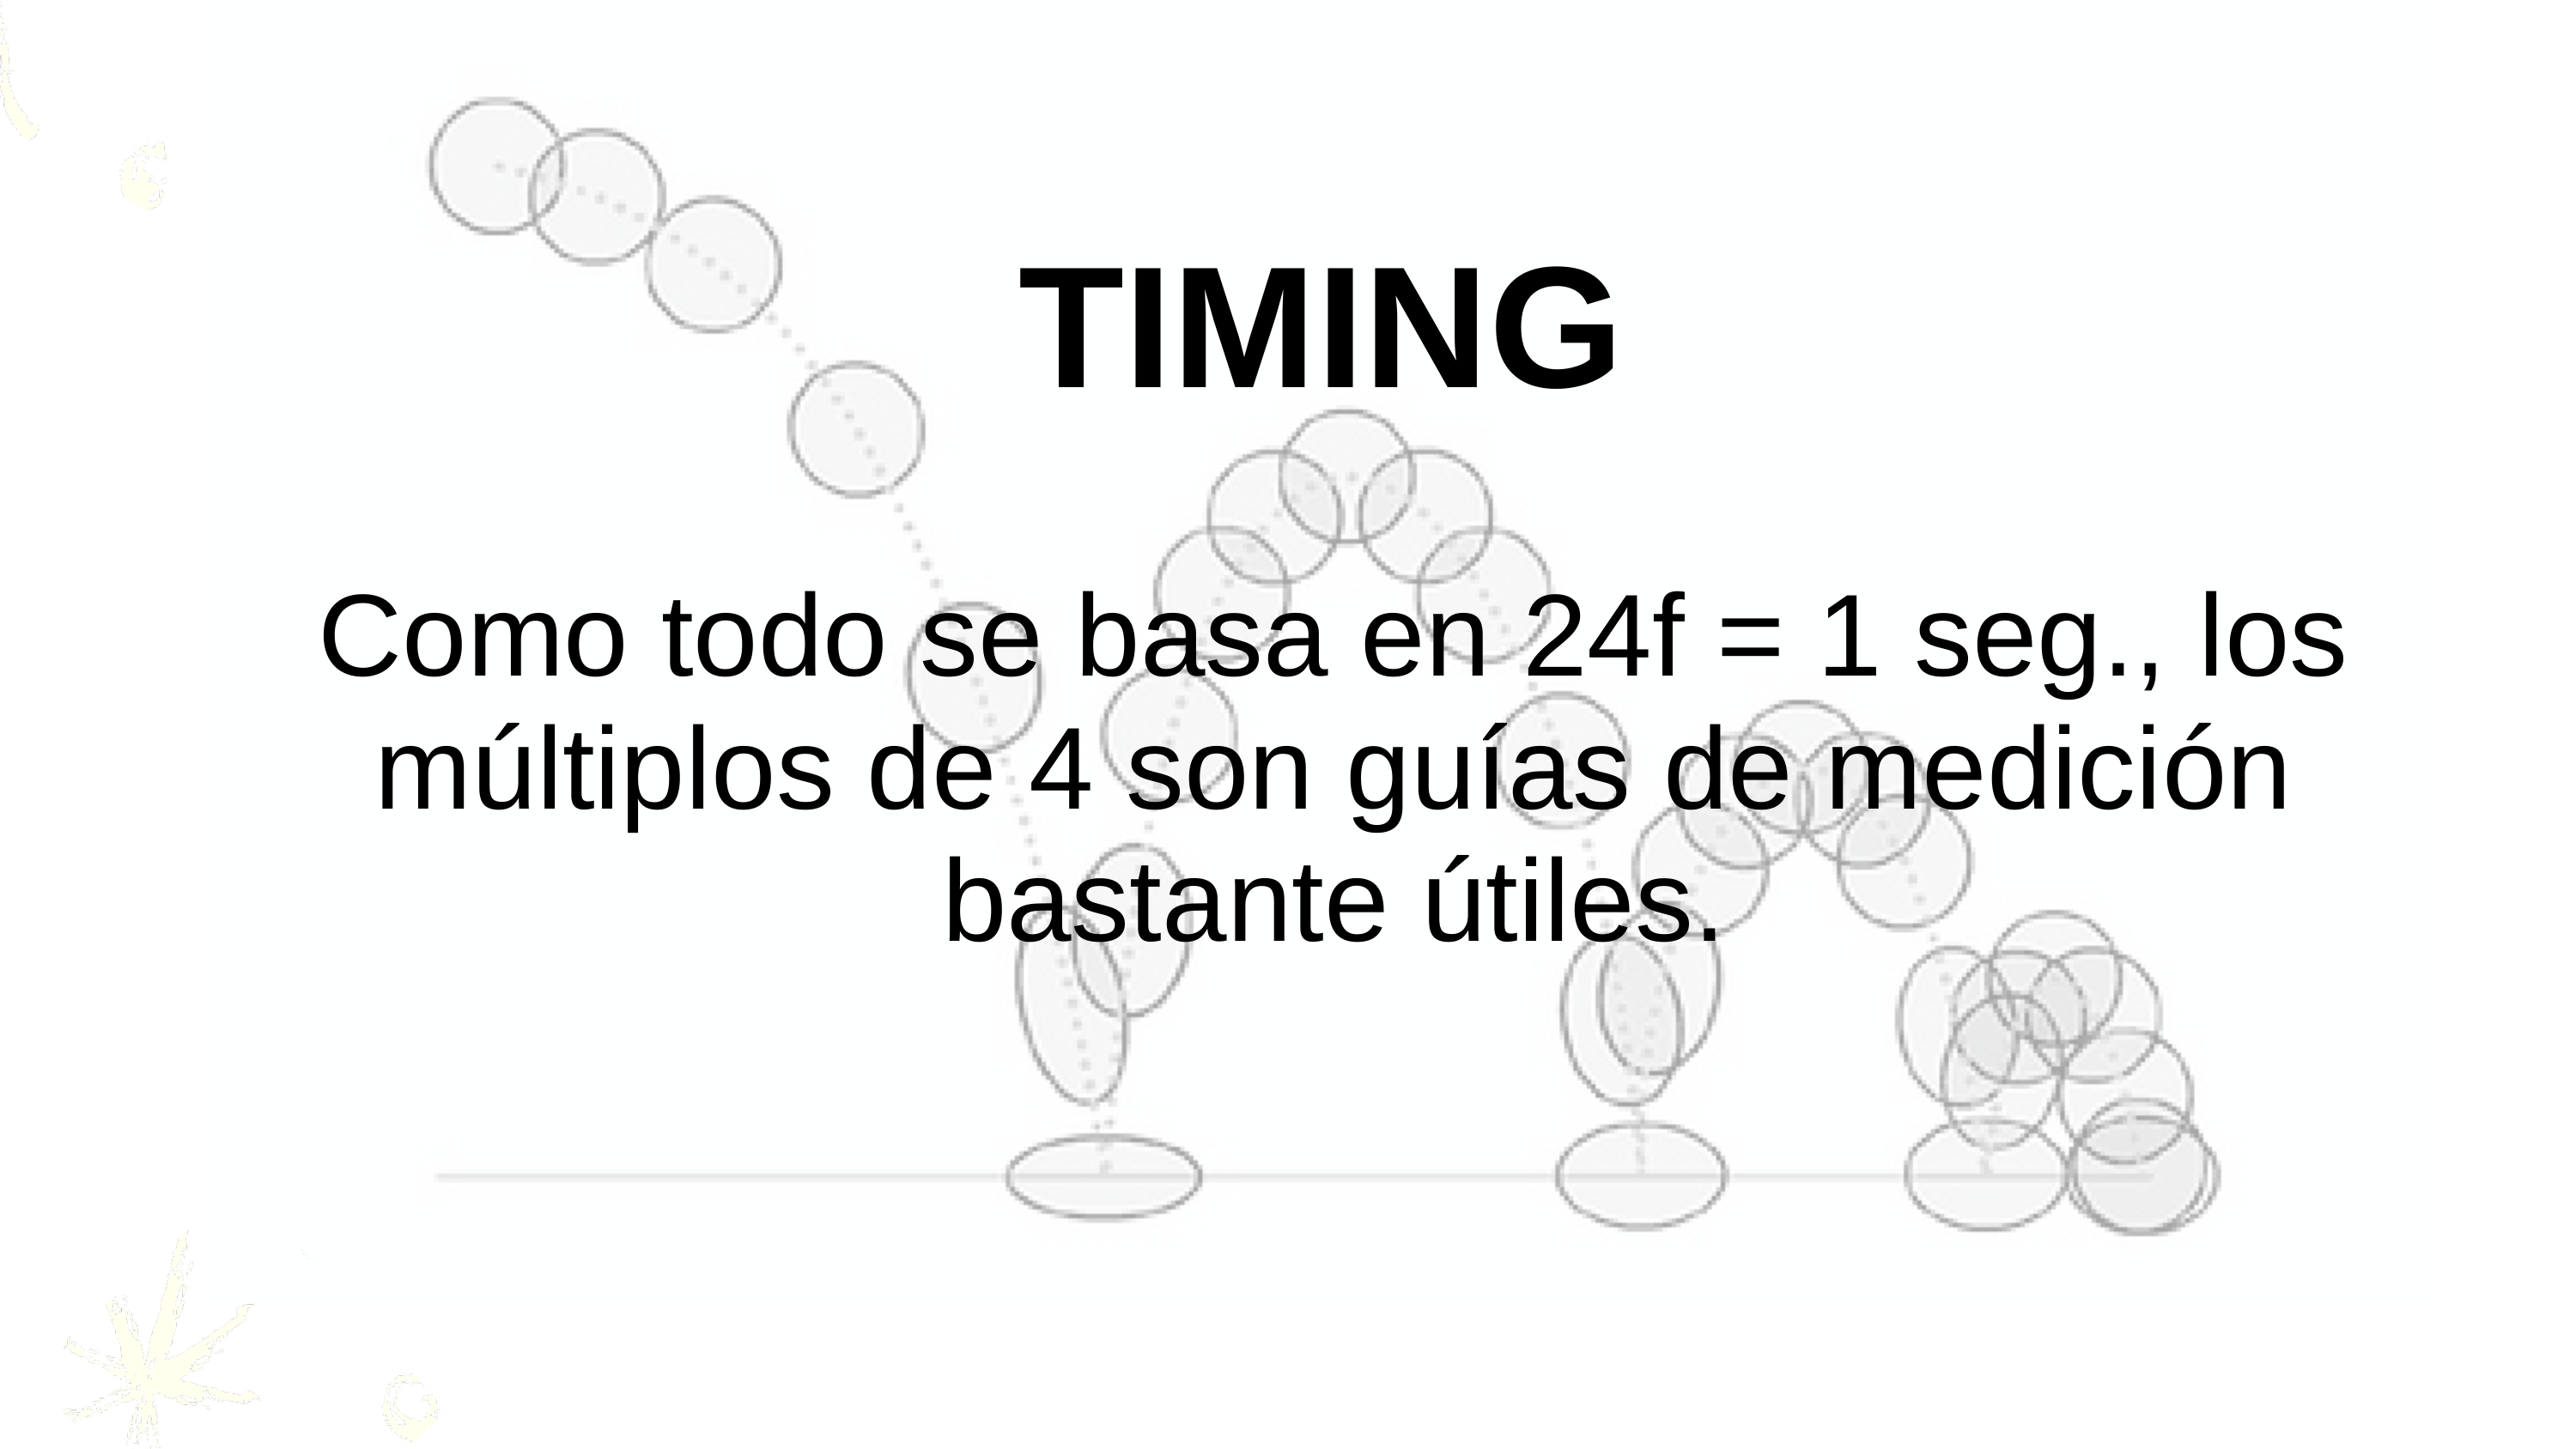

TIMING
Como todo se basa en 24f = 1 seg., los múltiplos de 4 son guías de medición bastante útiles.